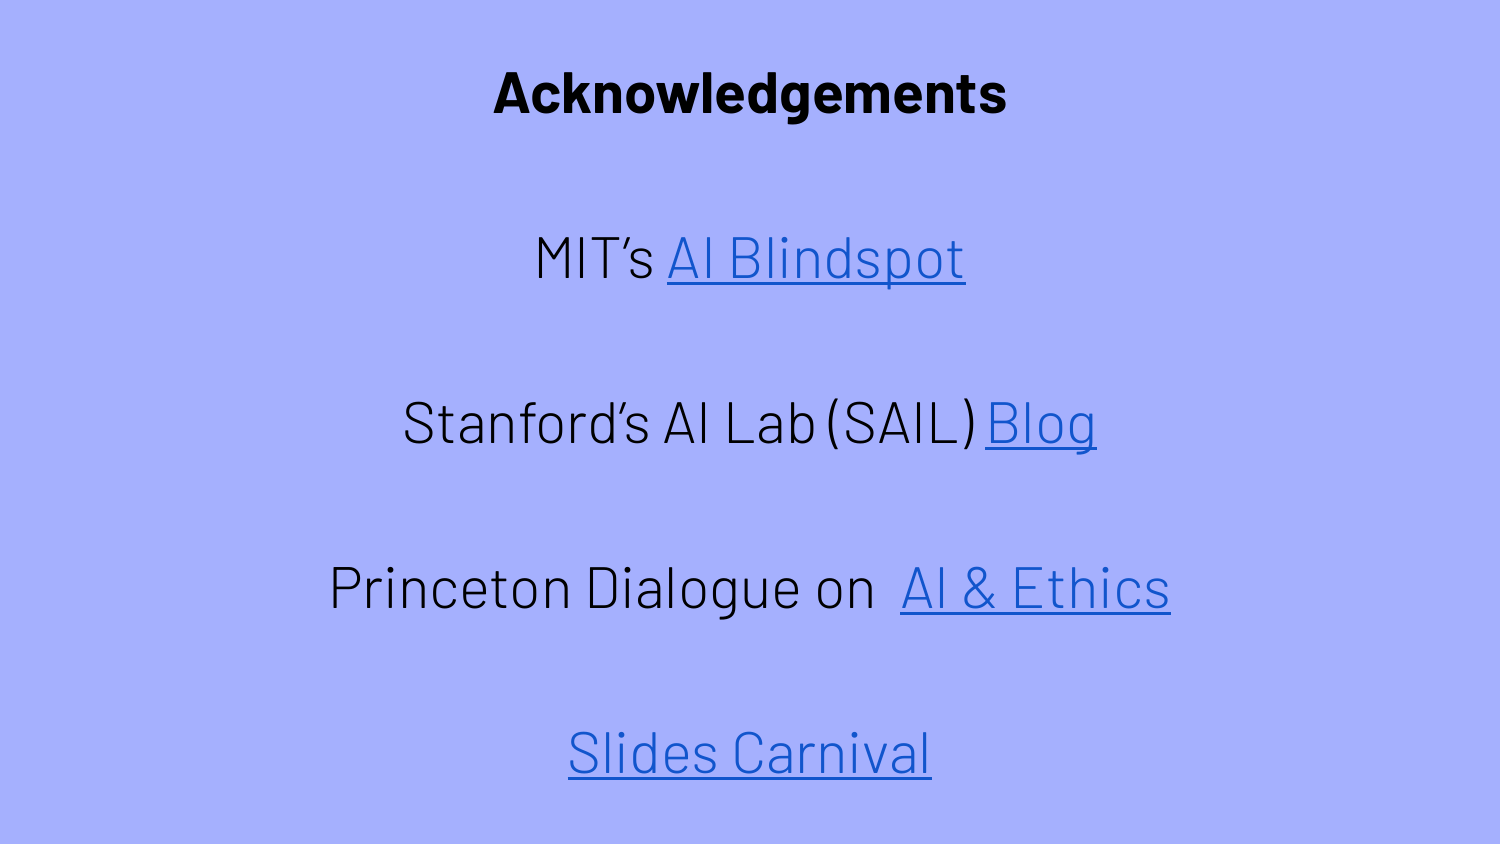

Acknowledgements

MIT’s AI Blindspot

Stanford’s AI Lab (SAIL) Blog

Princeton Dialogue on  AI & Ethics

Slides Carnival

#